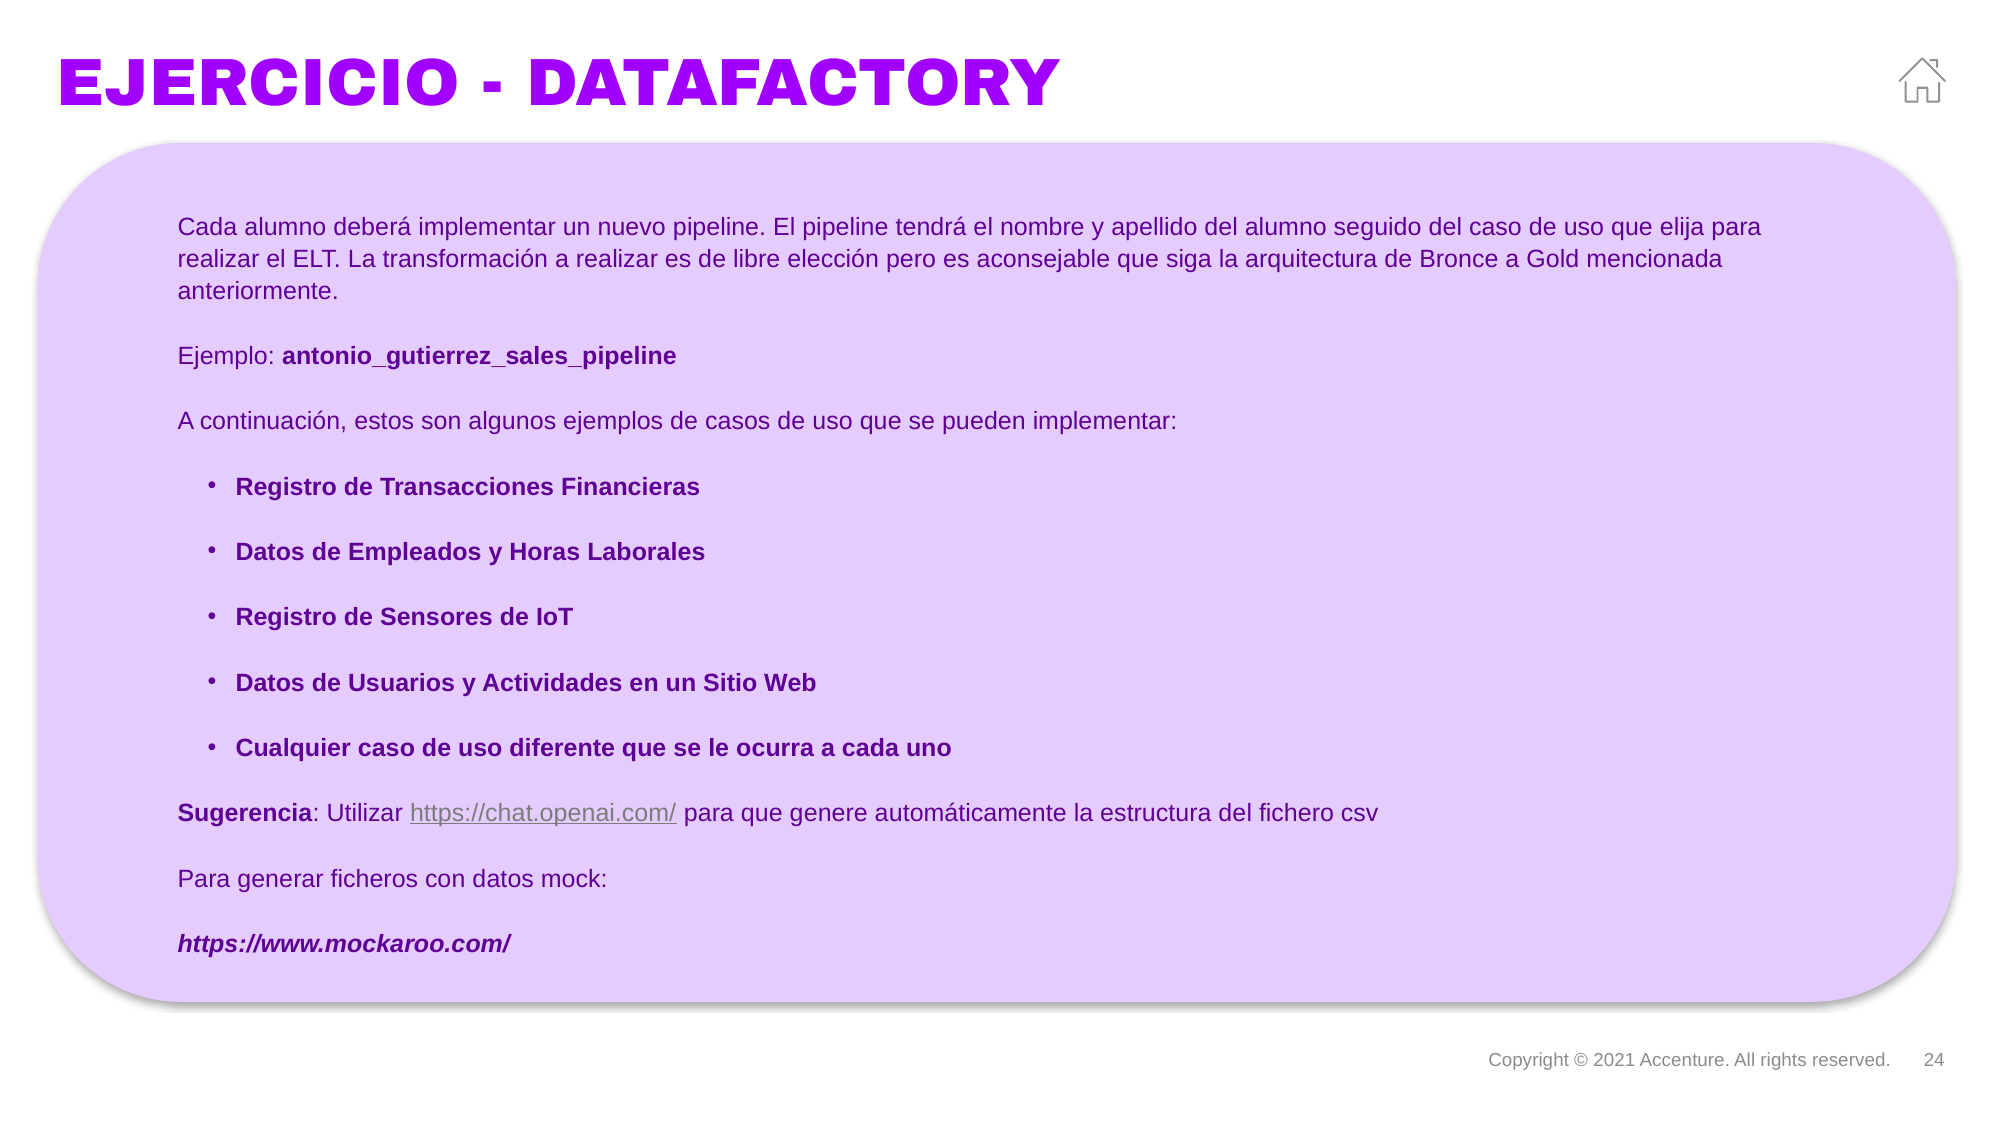

# Ejercicio - datafactory

Cada alumno deberá implementar un nuevo pipeline. El pipeline tendrá el nombre y apellido del alumno seguido del caso de uso que elija para realizar el ELT. La transformación a realizar es de libre elección pero es aconsejable que siga la arquitectura de Bronce a Gold mencionada anteriormente.
Ejemplo: antonio_gutierrez_sales_pipeline
A continuación, estos son algunos ejemplos de casos de uso que se pueden implementar:
Registro de Transacciones Financieras
Datos de Empleados y Horas Laborales
Registro de Sensores de IoT
Datos de Usuarios y Actividades en un Sitio Web
Cualquier caso de uso diferente que se le ocurra a cada uno
Sugerencia: Utilizar https://chat.openai.com/ para que genere automáticamente la estructura del fichero csv
Para generar ficheros con datos mock:
https://www.mockaroo.com/
Copyright © 2021 Accenture. All rights reserved.
24